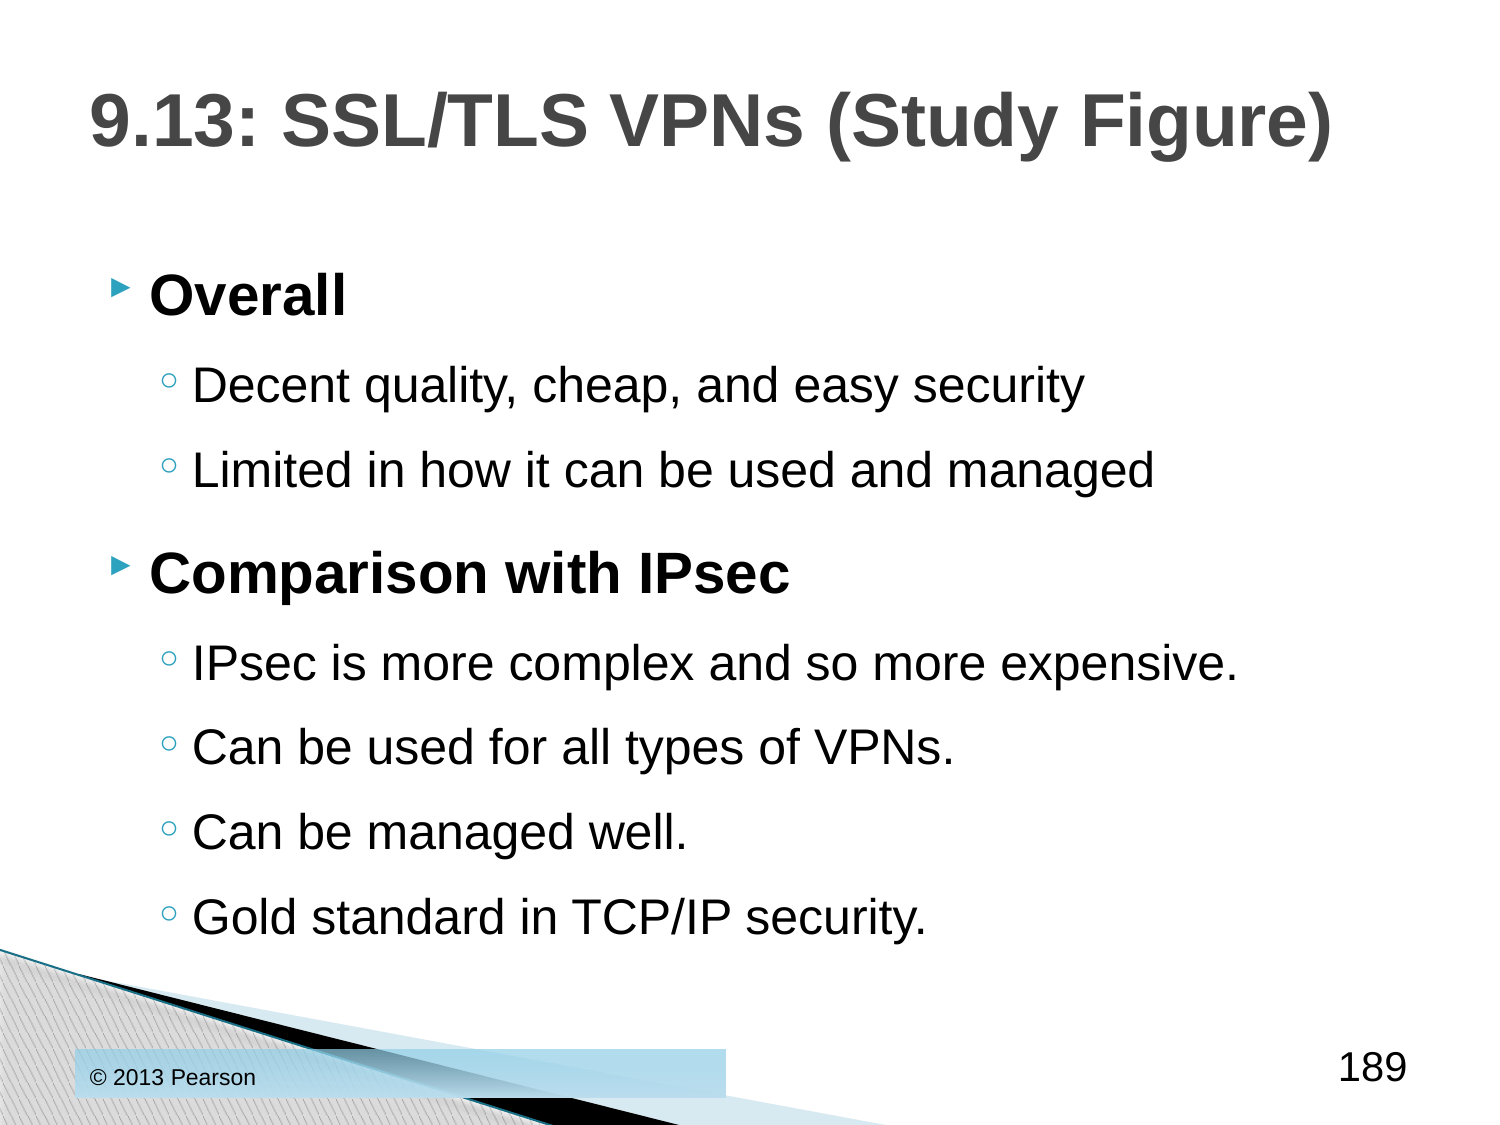

# 9.13: SSL/TLS VPNs (Study Figure)
Overall
Decent quality, cheap, and easy security
Limited in how it can be used and managed
Comparison with IPsec
IPsec is more complex and so more expensive.
Can be used for all types of VPNs.
Can be managed well.
Gold standard in TCP/IP security.

189
© 2013 Pearson